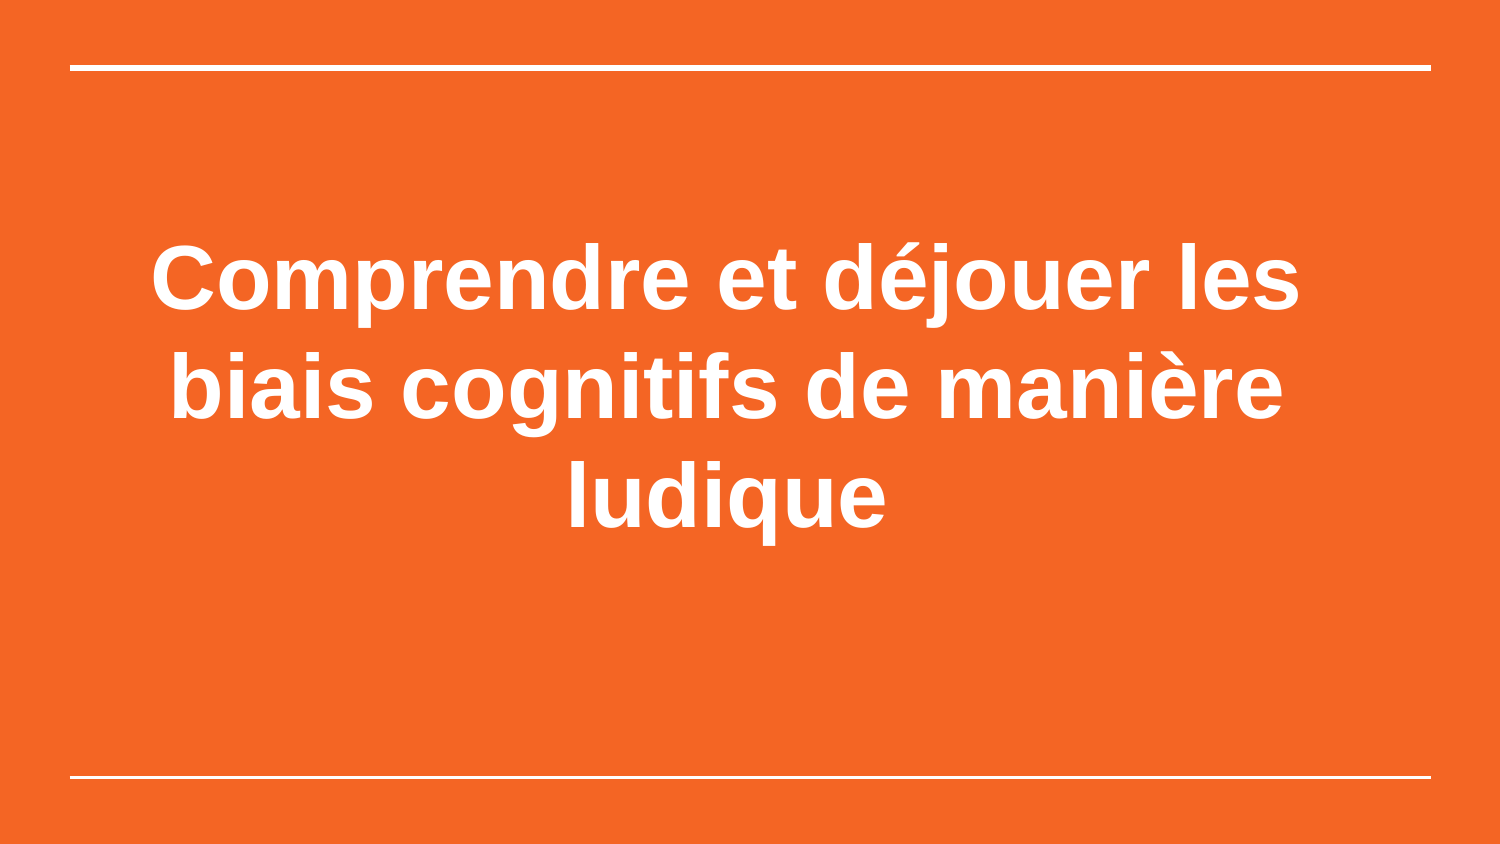

# Comprendre et déjouer les biais cognitifs de manière ludique